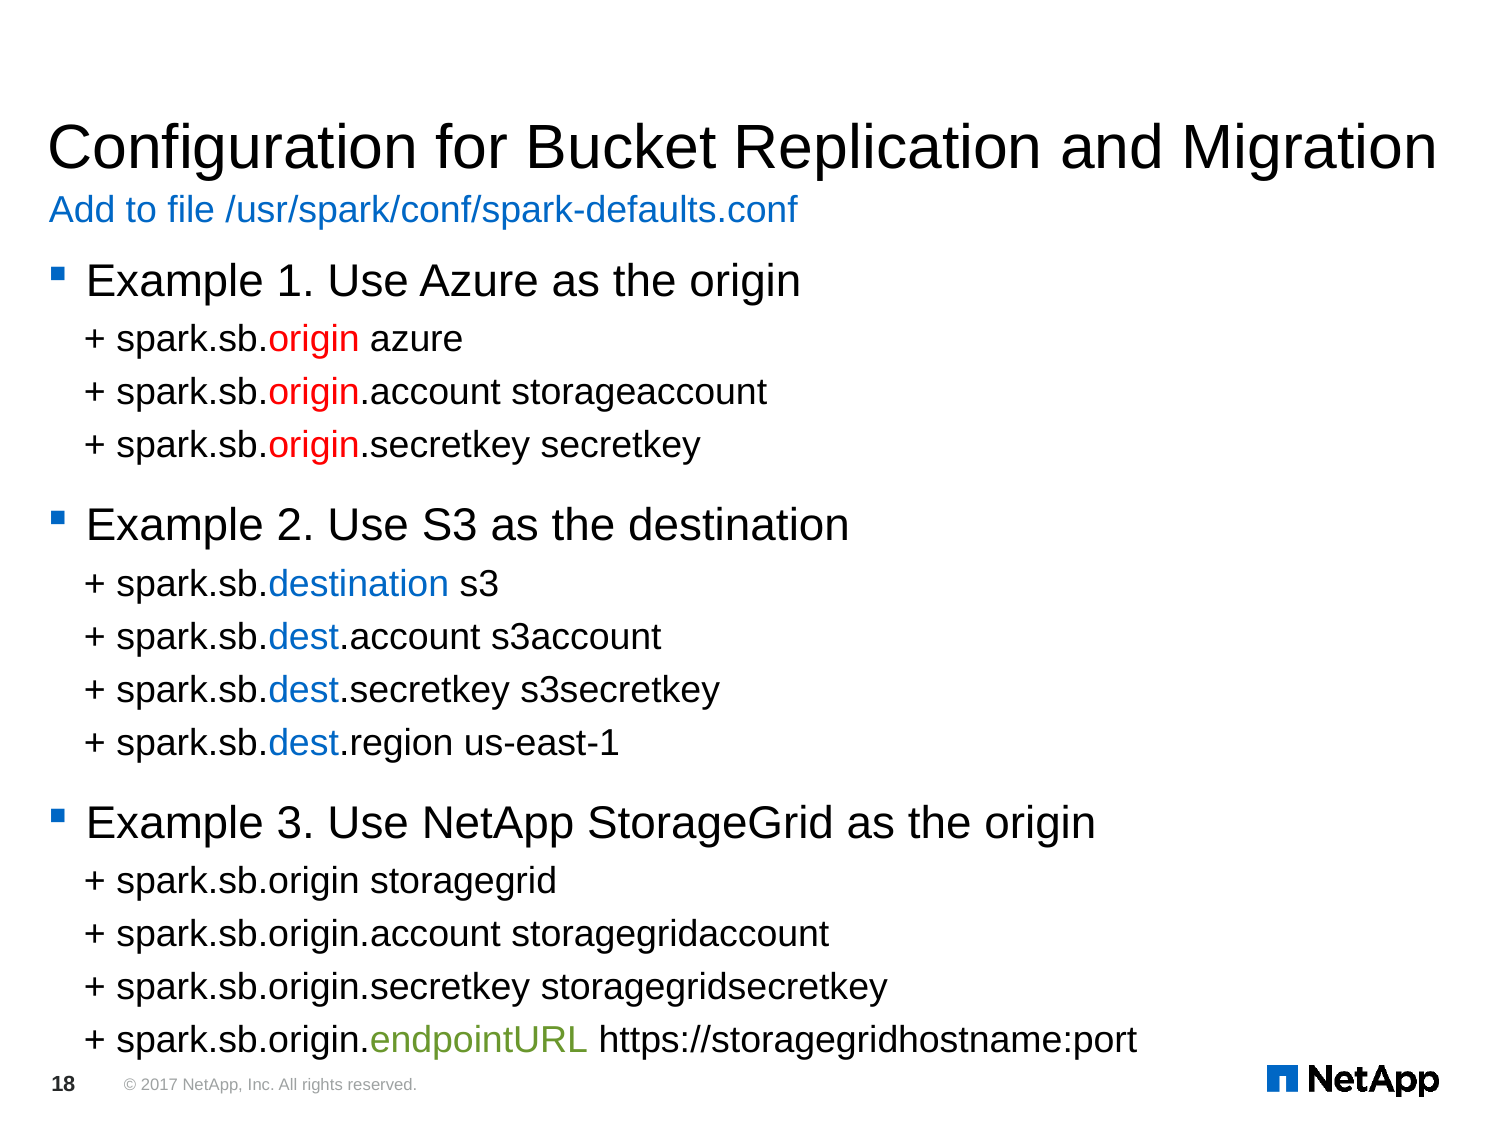

# Configuration for Bucket Replication and Migration
Add to file /usr/spark/conf/spark-defaults.conf
Example 1. Use Azure as the origin
+ spark.sb.origin azure
+ spark.sb.origin.account storageaccount
+ spark.sb.origin.secretkey secretkey
Example 2. Use S3 as the destination
+ spark.sb.destination s3
+ spark.sb.dest.account s3account
+ spark.sb.dest.secretkey s3secretkey
+ spark.sb.dest.region us-east-1
Example 3. Use NetApp StorageGrid as the origin
+ spark.sb.origin storagegrid
+ spark.sb.origin.account storagegridaccount
+ spark.sb.origin.secretkey storagegridsecretkey
+ spark.sb.origin.endpointURL https://storagegridhostname:port
18
© 2017 NetApp, Inc. All rights reserved.